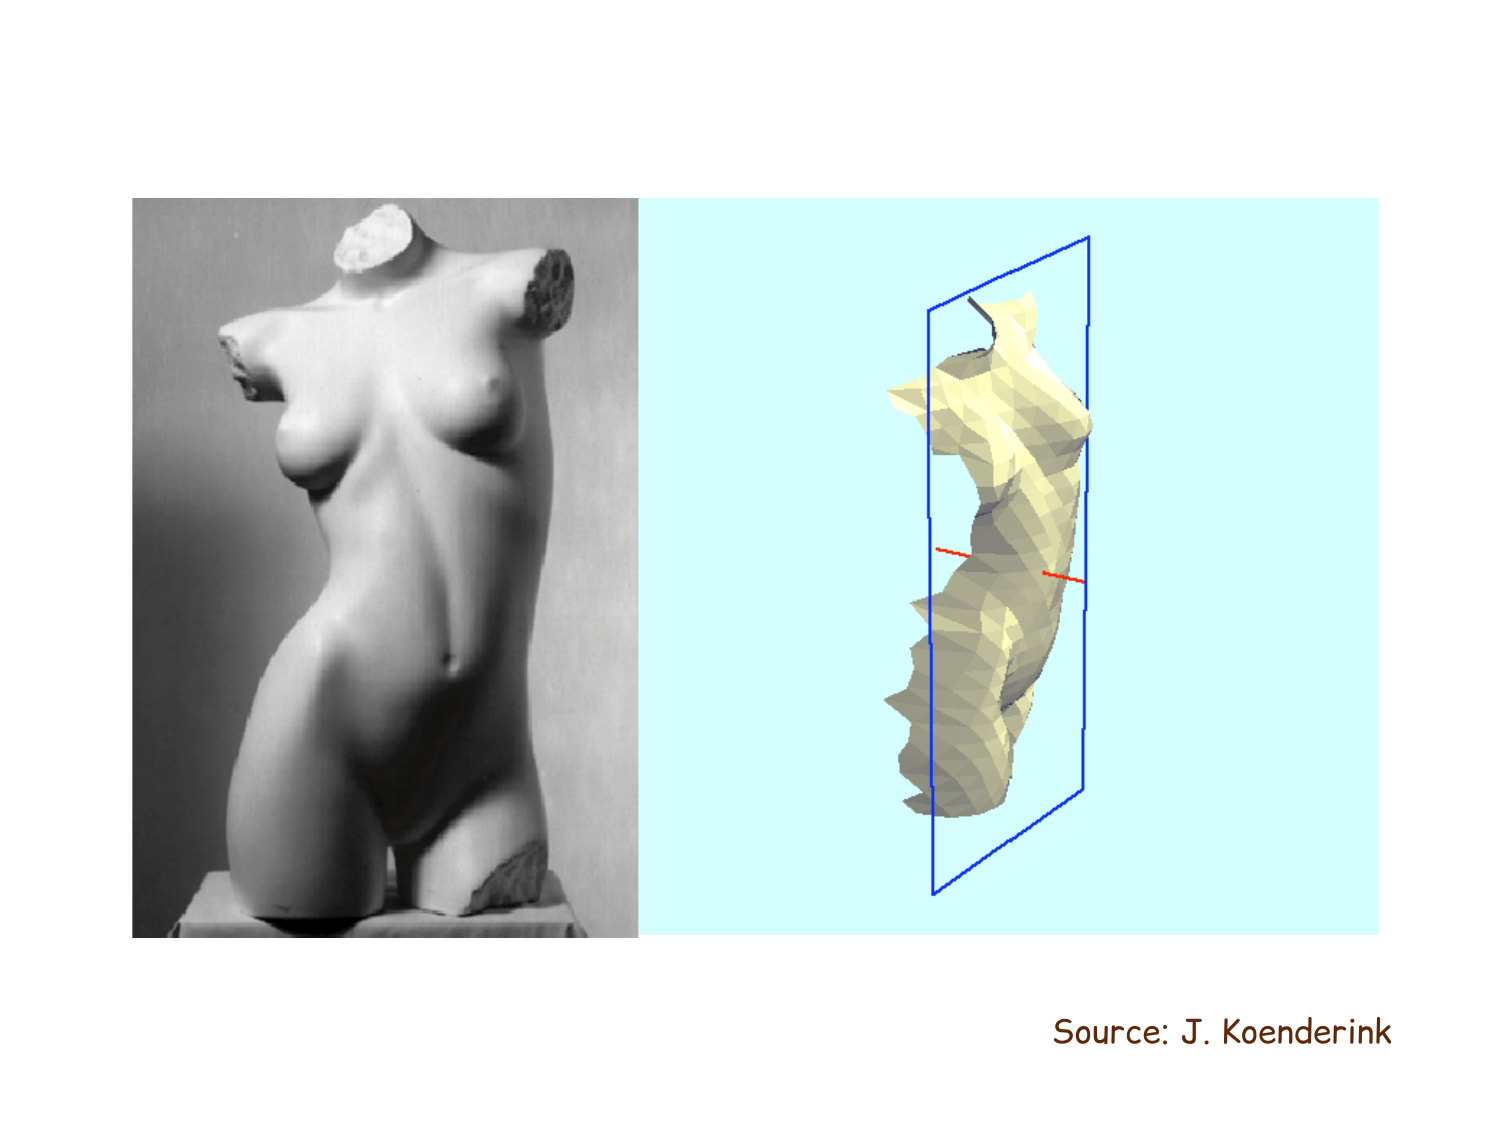

Shape and li
ghting cues: Shading
Source: J. Koenderink